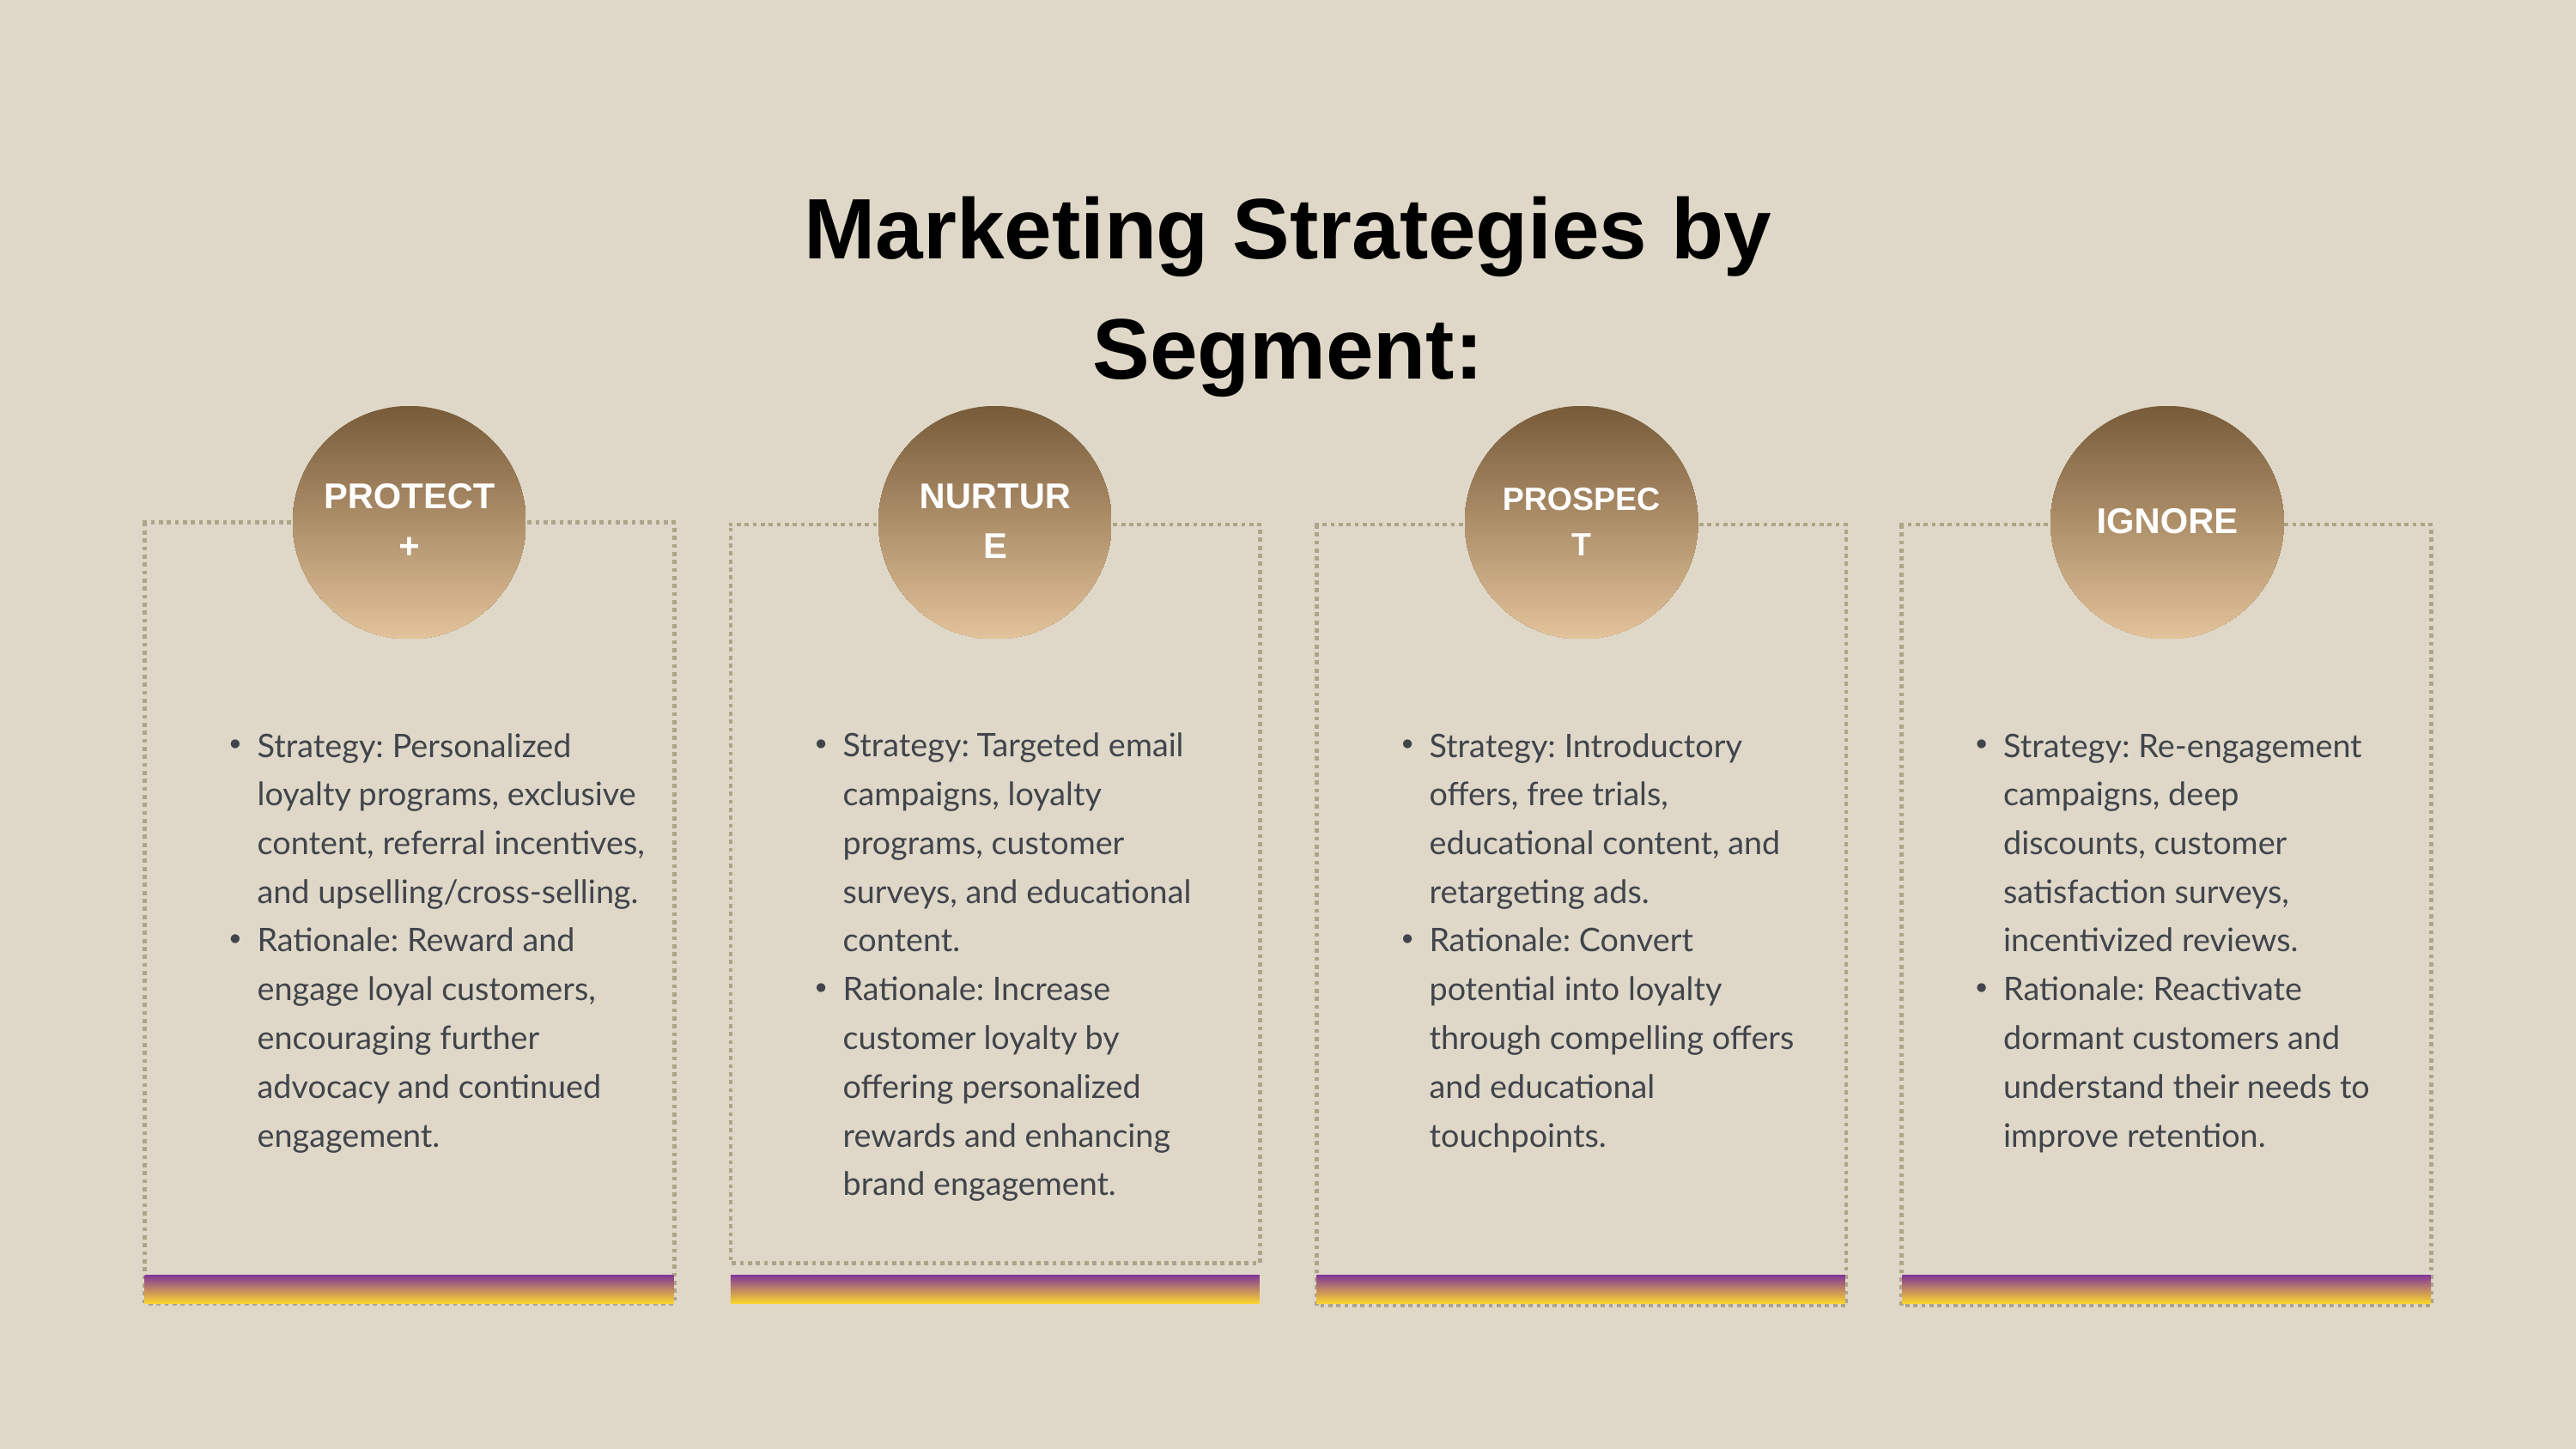

Marketing Strategies by Segment:

PROTECT+

NURTURE

PROSPECT

IGNORE

Strategy: Personalized loyalty programs, exclusive content, referral incentives, and upselling/cross-selling.
Rationale: Reward and engage loyal customers, encouraging further advocacy and continued engagement.
Strategy: Targeted email campaigns, loyalty programs, customer surveys, and educational content.
Rationale: Increase customer loyalty by offering personalized rewards and enhancing brand engagement.
Strategy: Introductory offers, free trials, educational content, and retargeting ads.
Rationale: Convert potential into loyalty through compelling offers and educational touchpoints.
Strategy: Re-engagement campaigns, deep discounts, customer satisfaction surveys, incentivized reviews.
Rationale: Reactivate dormant customers and understand their needs to improve retention.